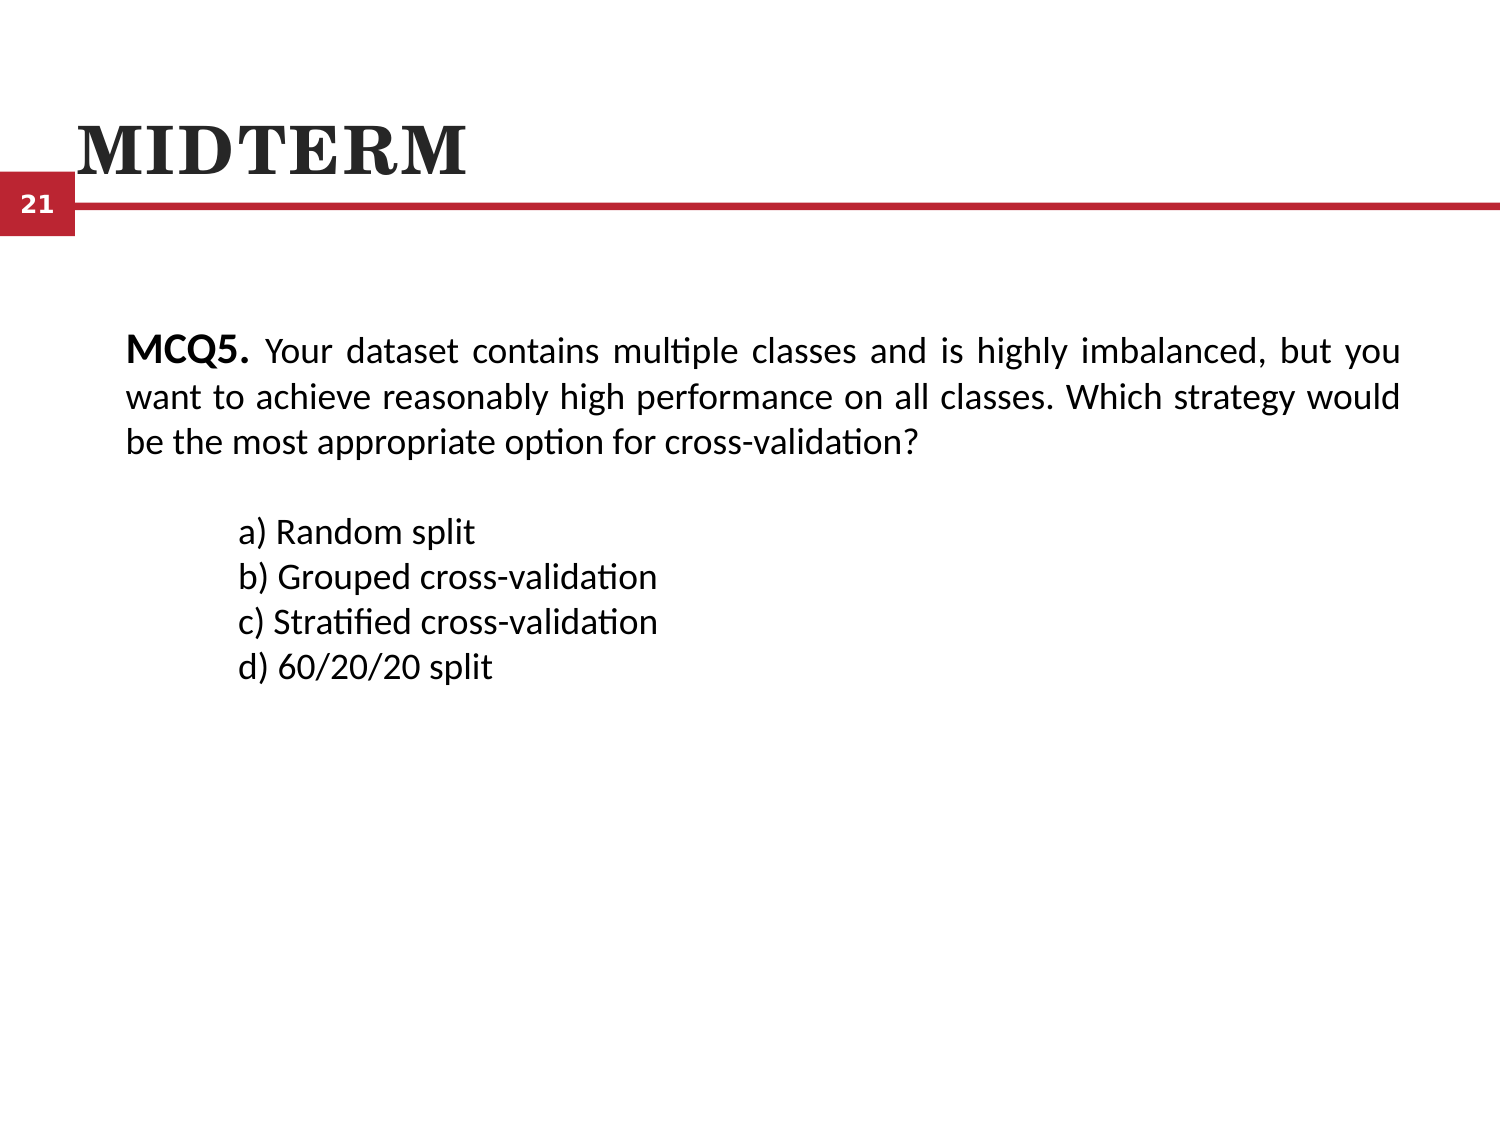

# Midterm
MCQ5. Your dataset contains multiple classes and is highly imbalanced, but you want to achieve reasonably high performance on all classes. Which strategy would be the most appropriate option for cross-validation?

a) Random split
b) Grouped cross-validation
c) Stratified cross-validation
d) 60/20/20 split

23